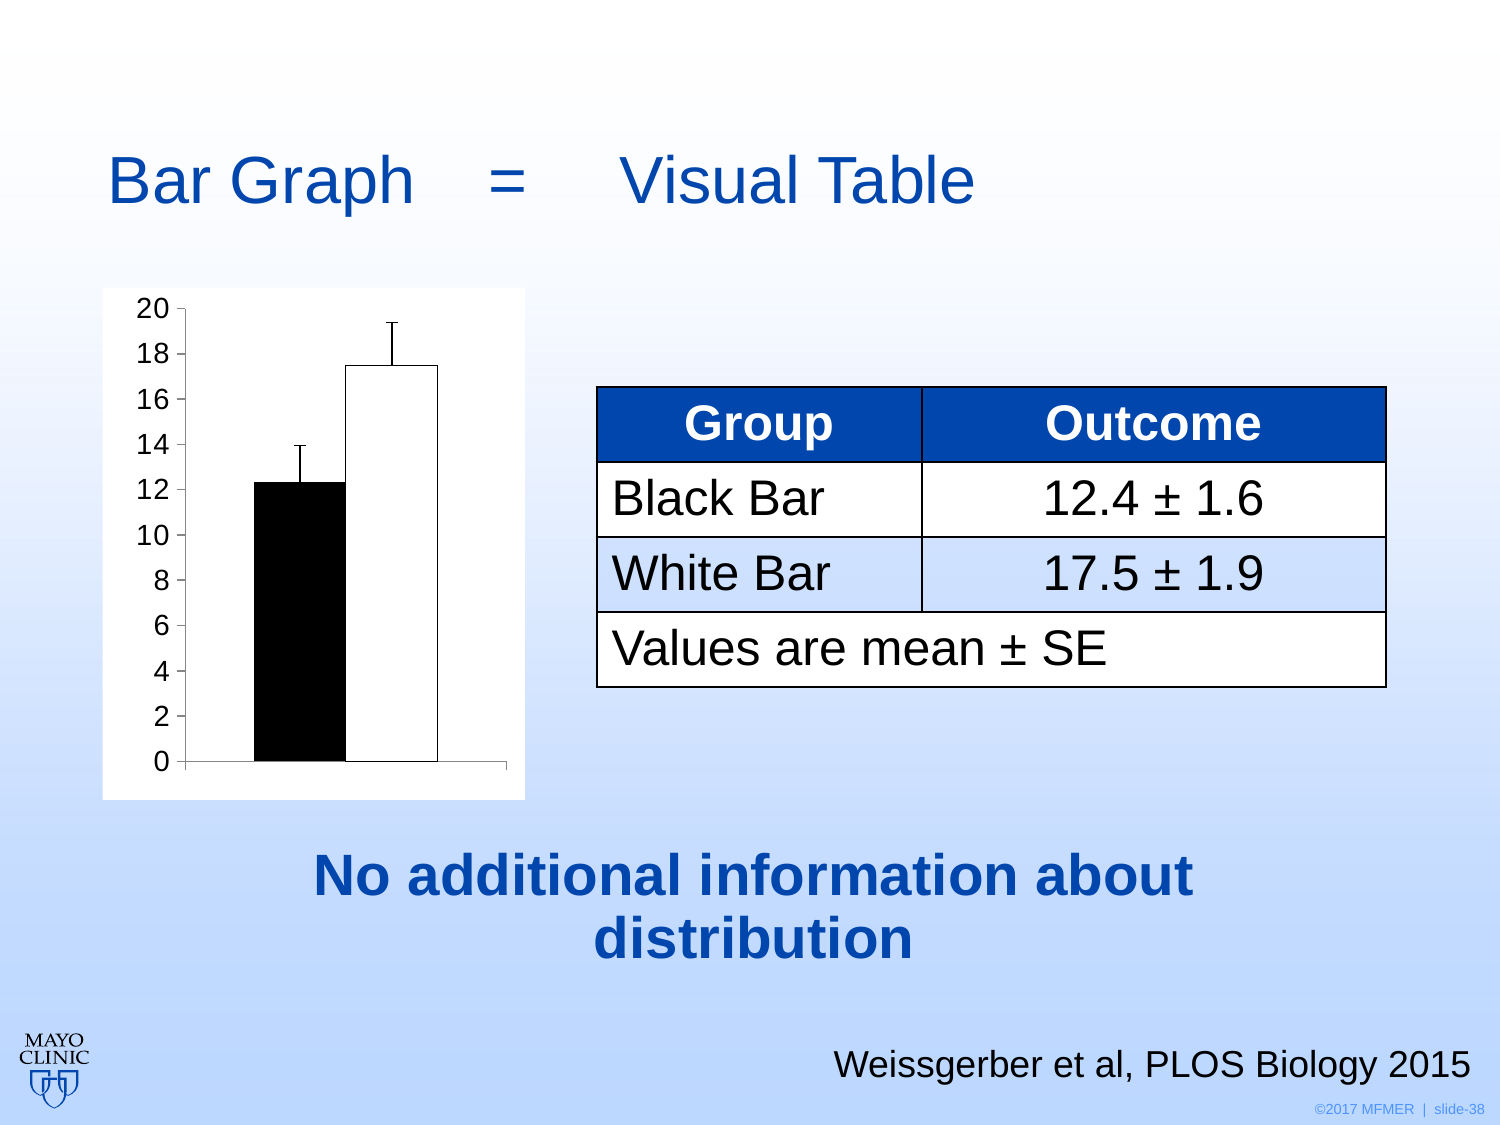

# Bar Graph    =     Visual Table

### Chart

| Category |  |  |
|---|---|---|
| Group | Outcome |
| --- | --- |
| Black Bar | 12.4 ± 1.6 |
| White Bar | 17.5 ± 1.9 |
| Values are mean ± SE |  |
No additional information about distribution
Weissgerber et al, PLOS Biology 2015